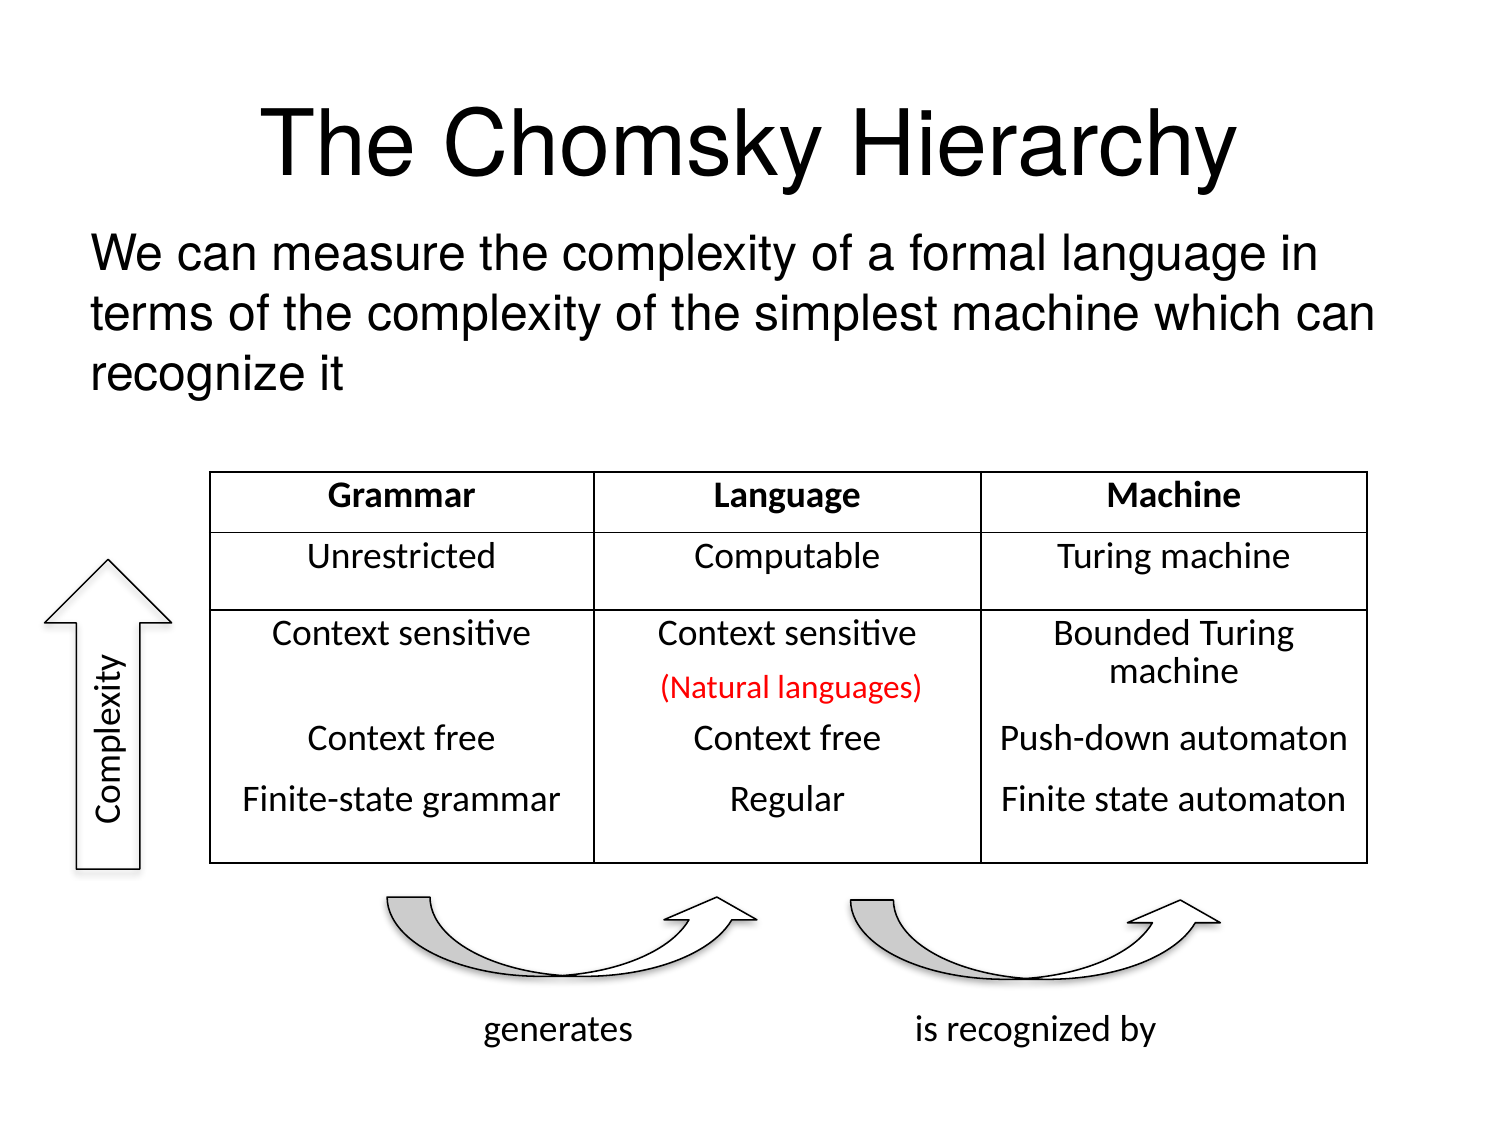

# The Chomsky Hierarchy
We can measure the complexity of a formal language in terms of the complexity of the simplest machine which can recognize it
| Grammar | Language | Machine |
| --- | --- | --- |
| Unrestricted | Computable | Turing machine |
| Context sensitive | Context sensitive | Bounded Turing machine |
| Context free | Context free | Push-down automaton |
| Finite-state grammar | Regular | Finite state automaton |

(Natural languages)
Complexity

generates
is recognized by